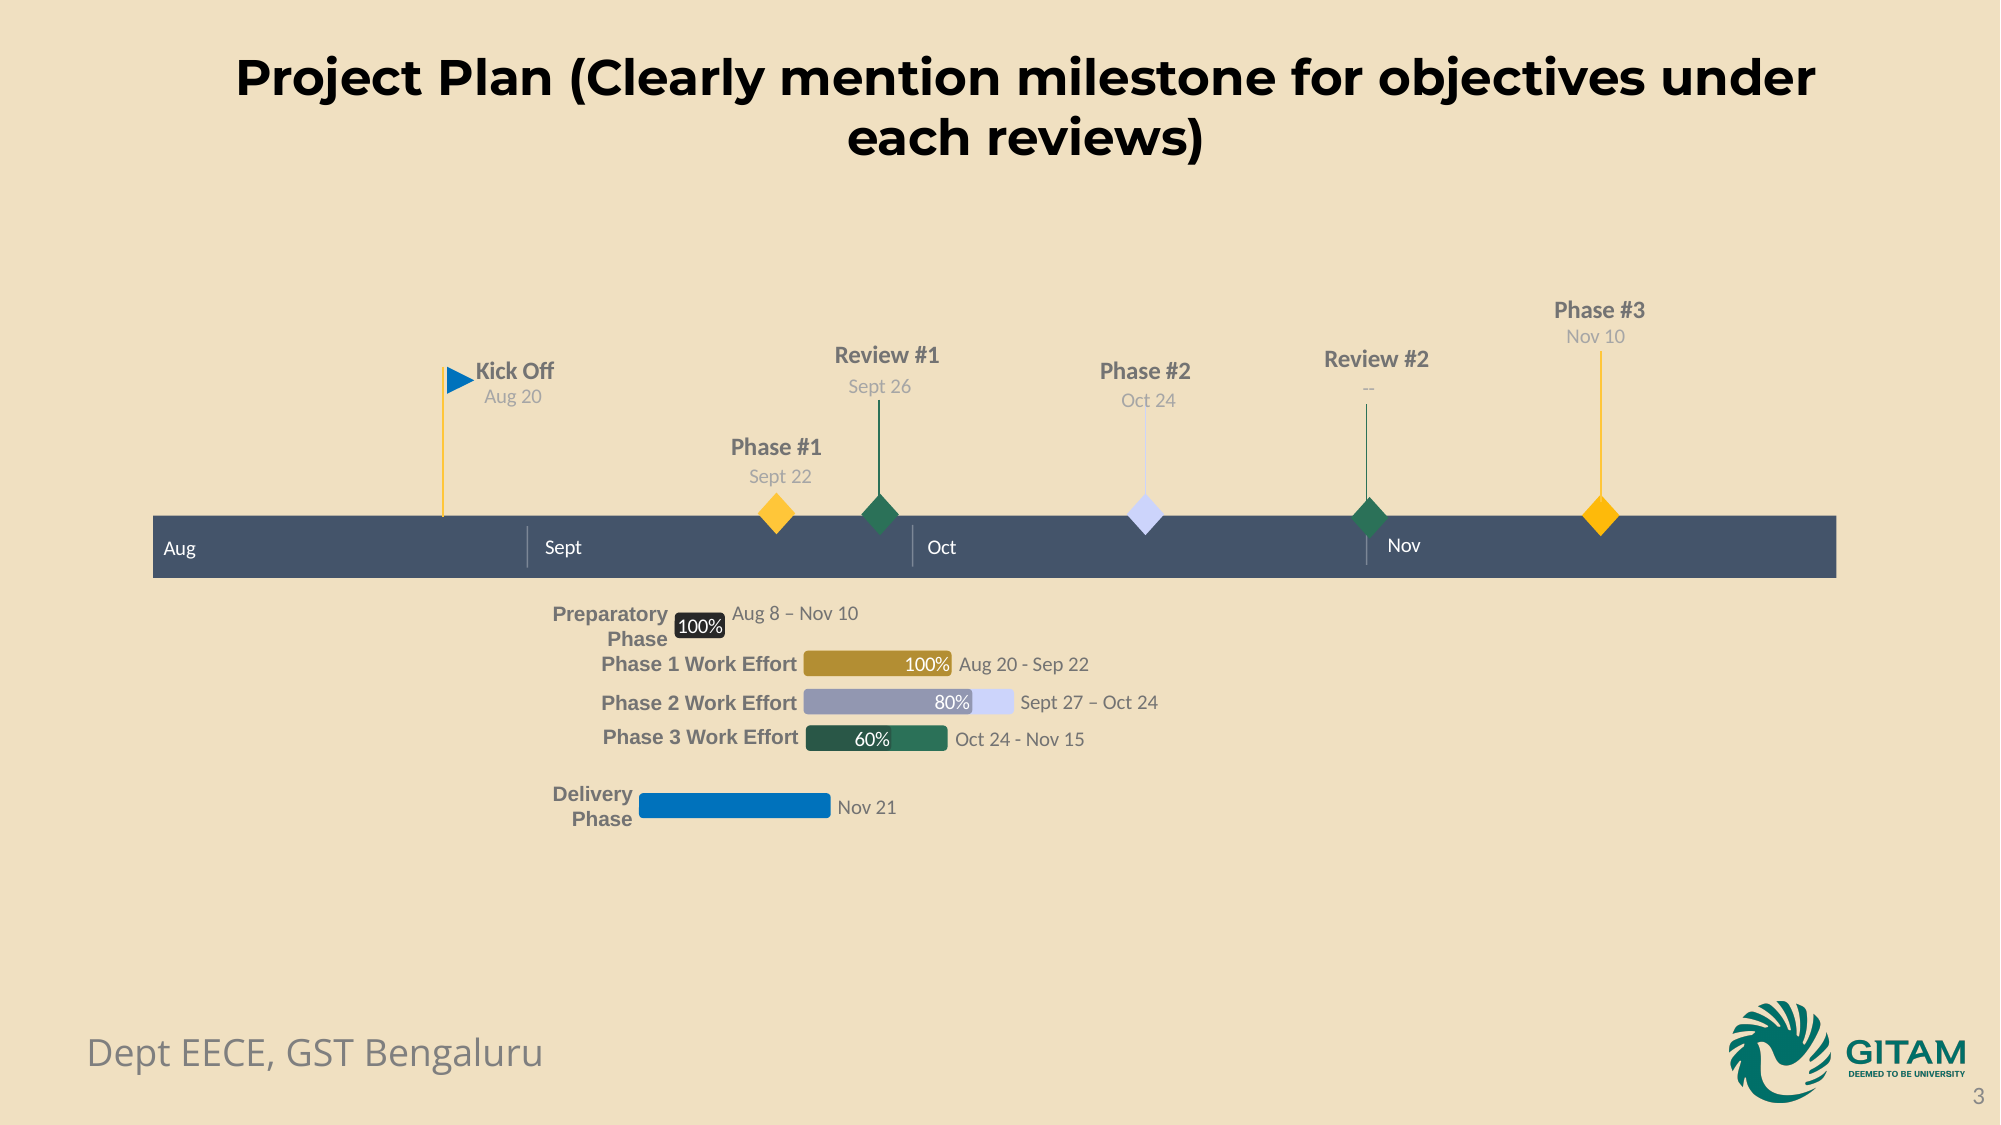

Project Plan (Clearly mention milestone for objectives under each reviews)

Phase #3
Nov 10

Review #1
Sept 26

Review #2
--

Kick Off
Phase #2
Oct 24

Aug 20
Phase #1
Sept 22

Nov
Sept
Oct
Aug
Preparatory Phase

100%
Aug 8 – Nov 10
Phase 1 Work Effort

100%
Aug 20 - Sep 22
Phase 2 Work Effort

80%
Sept 27 – Oct 24
Phase 3 Work Effort

60%
Oct 24 - Nov 15
Delivery Phase
Nov 21

3